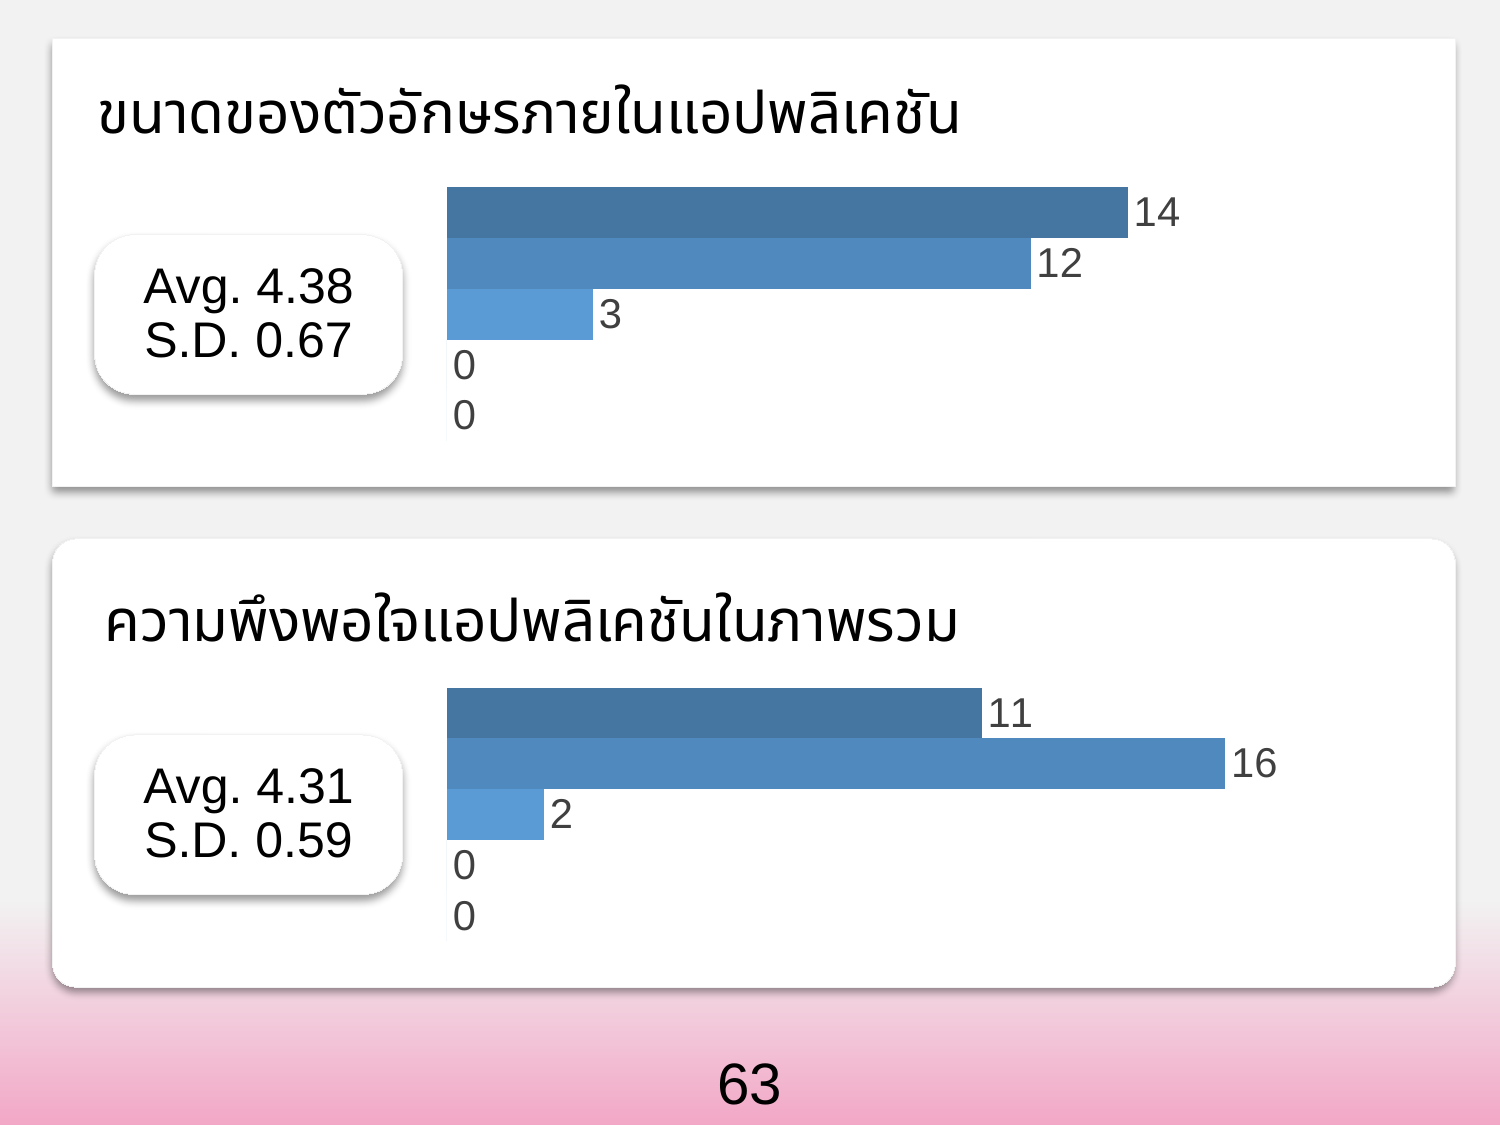

# ขนาดของตัวอักษรภายในแอปพลิเคชัน

### Chart

| Category | 1 | 2 | 3 | 4 | 5 |
|---|---|---|---|---|---|
|  | 0.0 | 0.0 | 3.0 | 12.0 | 14.0 |
Avg. 4.38
S.D. 0.67
ความพึงพอใจแอปพลิเคชันในภาพรวม

### Chart

| Category | 1 | 2 | 3 | 4 | 5 |
|---|---|---|---|---|---|
|  | 0.0 | 0.0 | 2.0 | 16.0 | 11.0 |
Avg. 4.31
S.D. 0.59
63